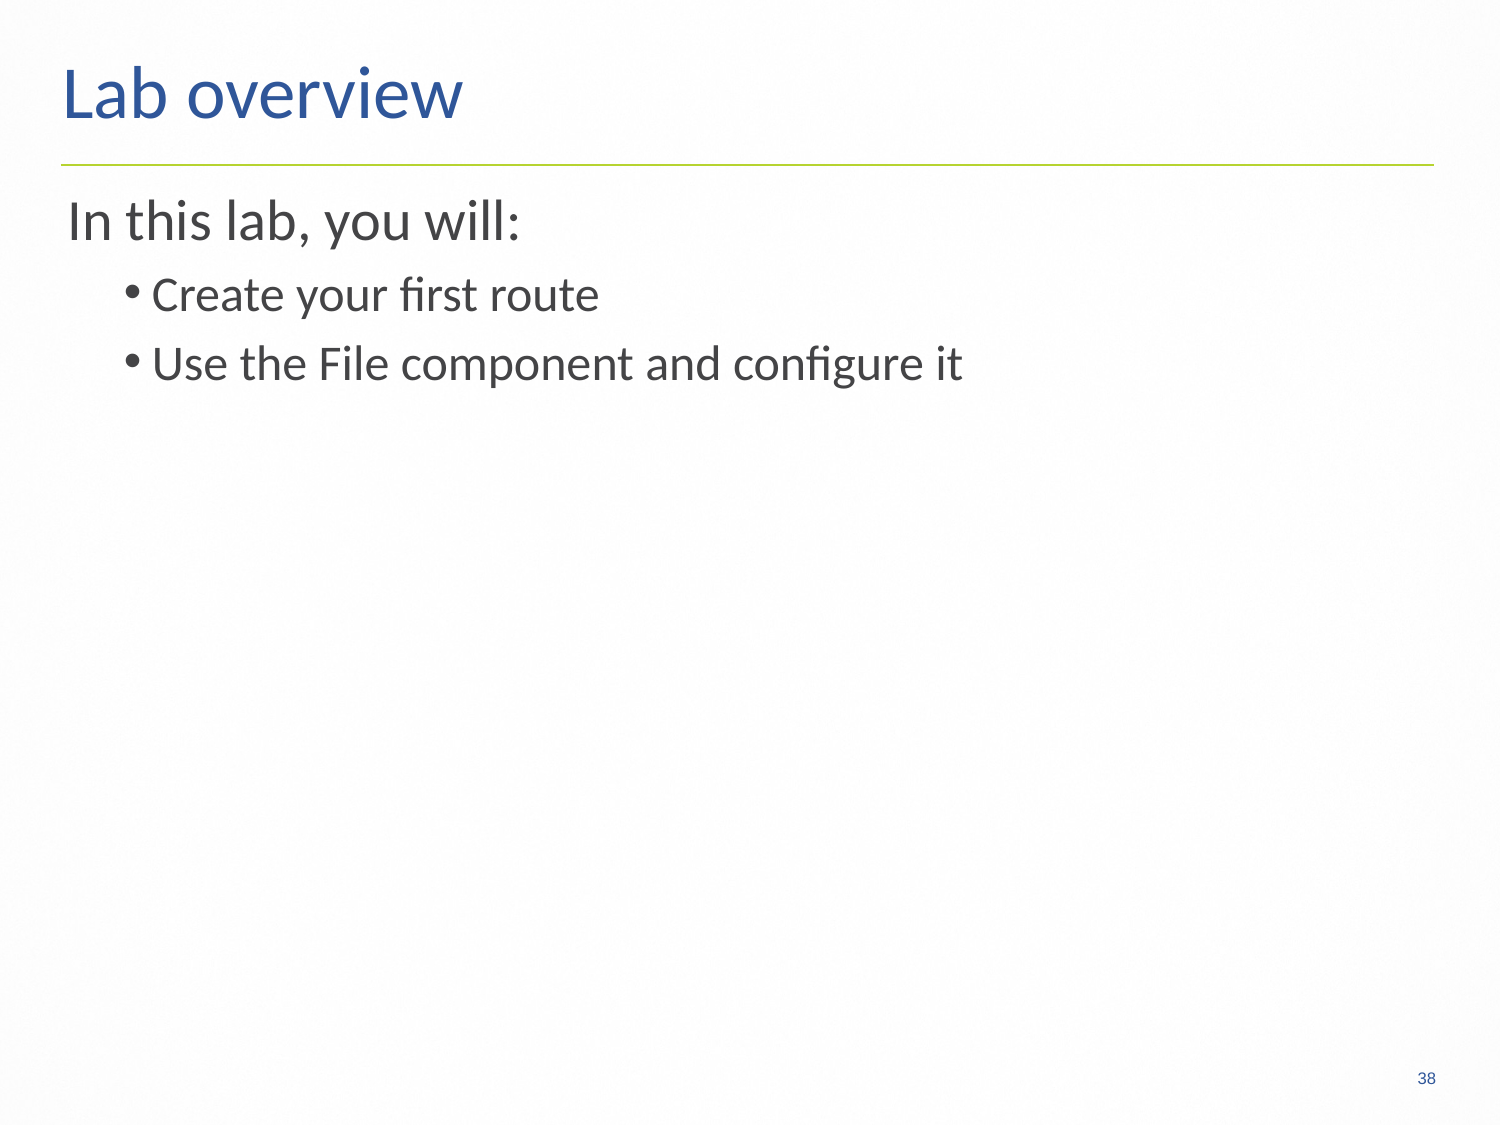

38
# Lab overview

In this lab, you will:
Create your first route
Use the File component and configure it